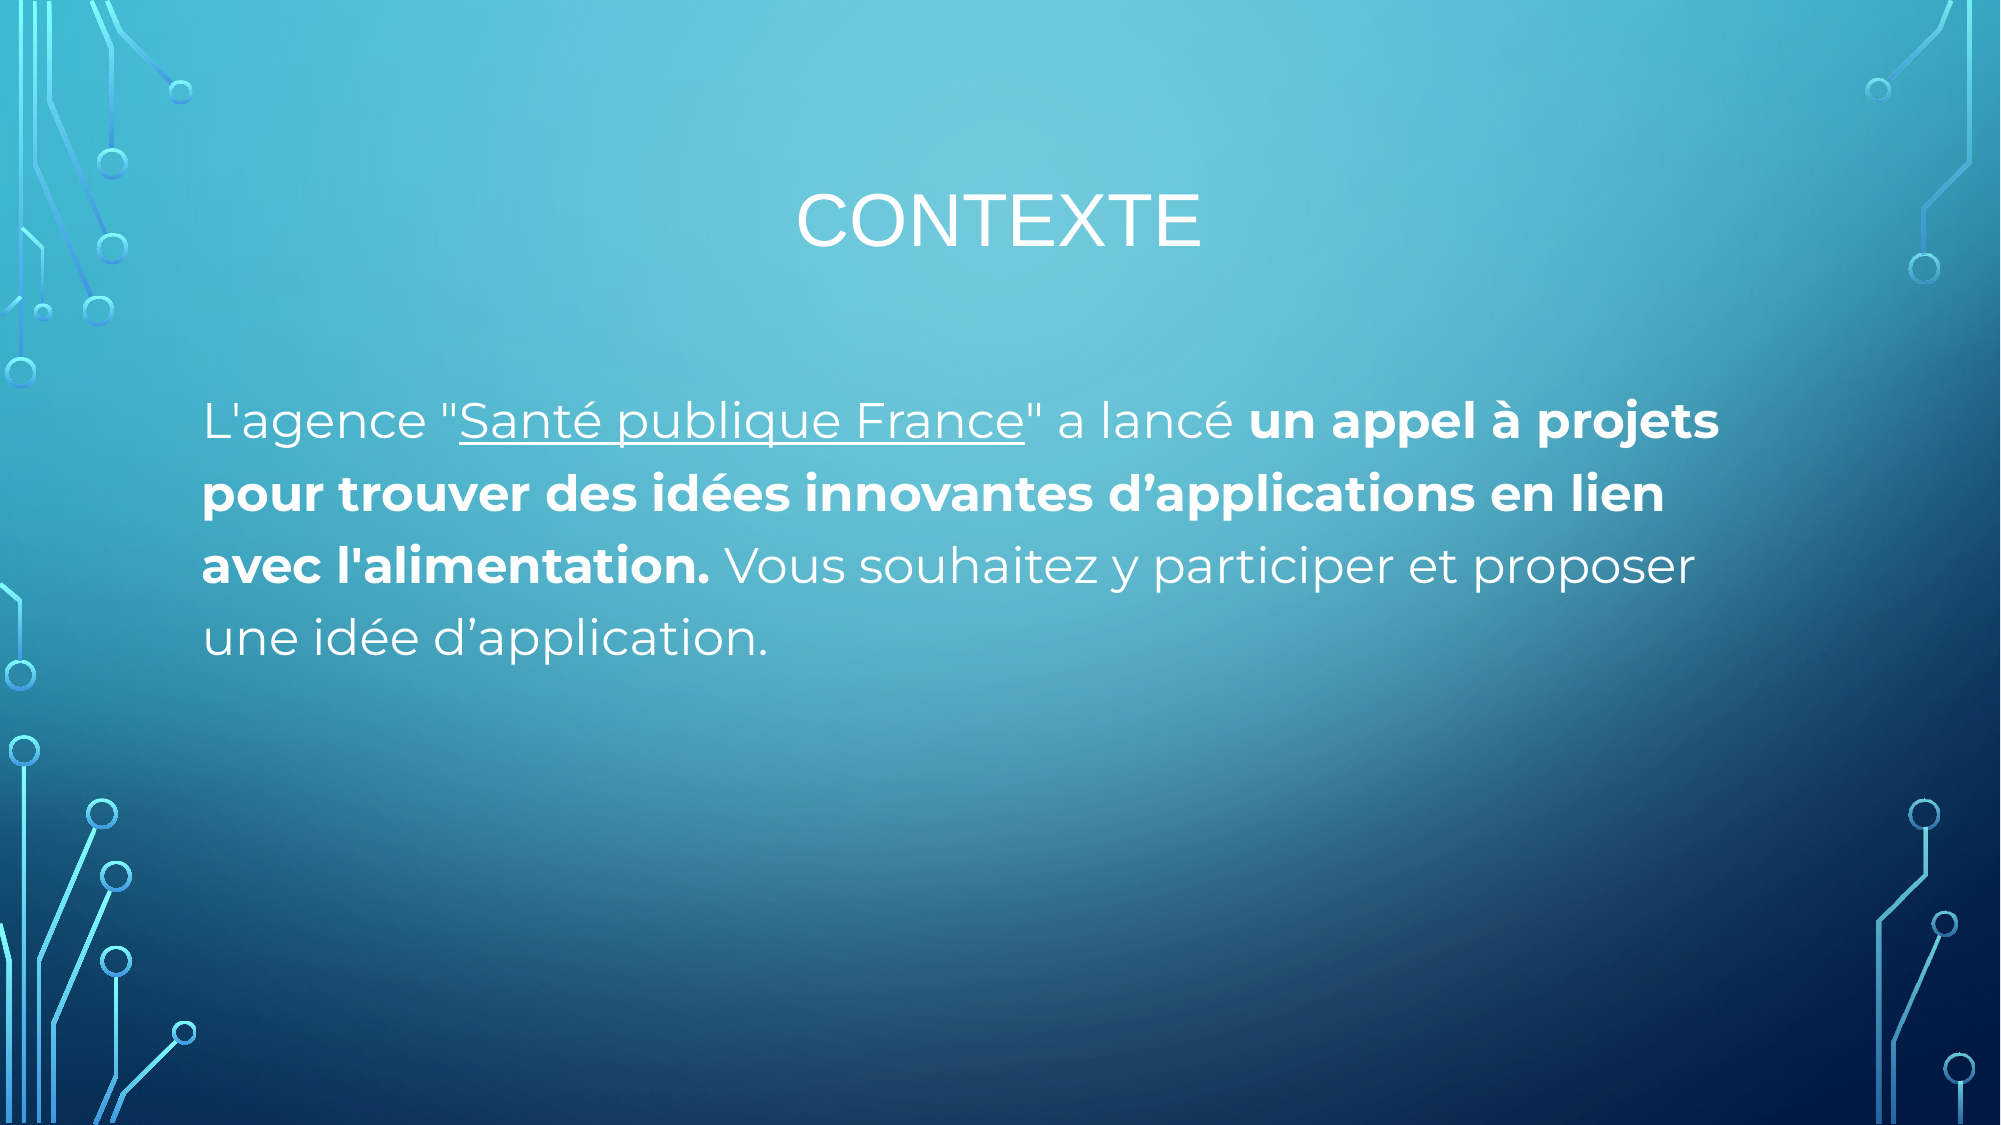

Contexte
L'agence "Santé publique France" a lancé un appel à projets pour trouver des idées innovantes d’applications en lien avec l'alimentation. Vous souhaitez y participer et proposer une idée d’application.